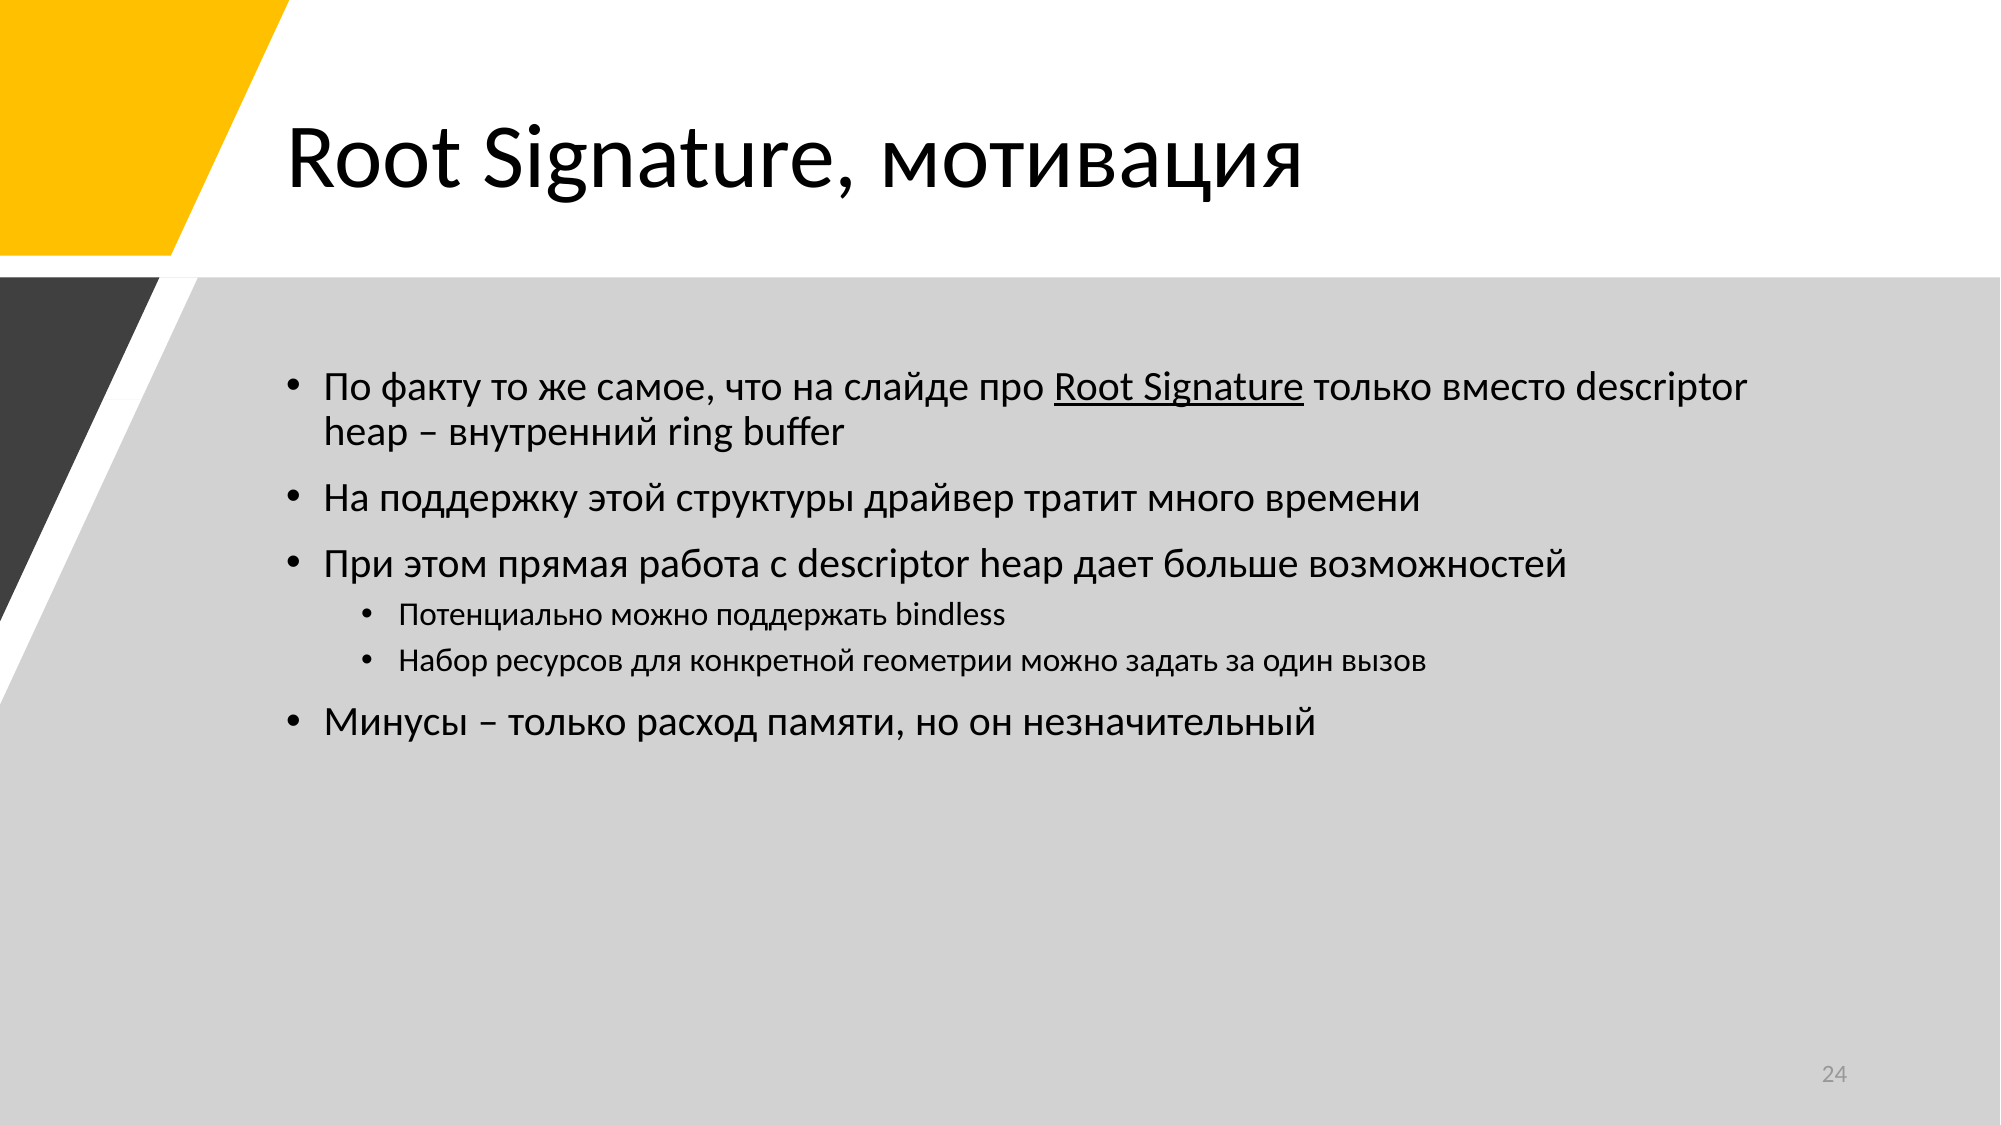

# Root Signature, мотивация

По факту то же самое, что на слайде про Root Signature только вместо descriptor heap – внутренний ring buffer
На поддержку этой структуры драйвер тратит много времени
При этом прямая работа с descriptor heap дает больше возможностей
Потенциально можно поддержать bindless
Набор ресурсов для конкретной геометрии можно задать за один вызов
Минусы – только расход памяти, но он незначительный
24